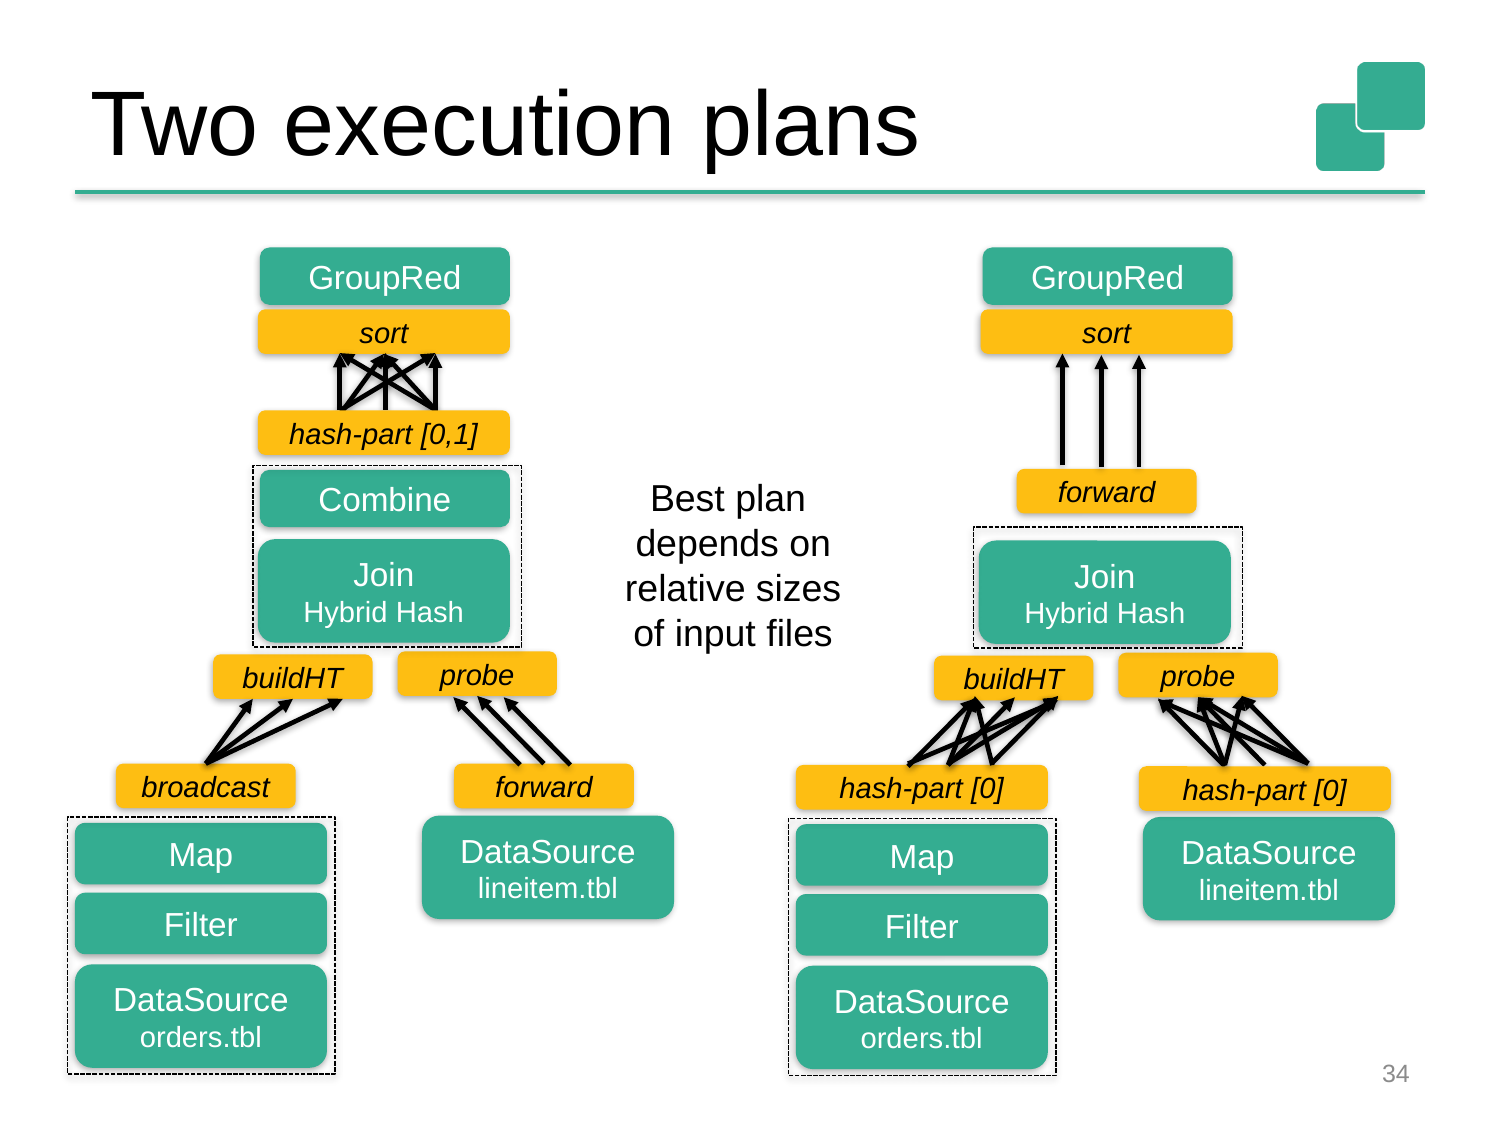

# Two execution plans
GroupRed
GroupRed
sort
sort
hash-part [0,1]

Best plan
depends on
relative sizes of input files
forward
Combine

Join
Hybrid Hash
Join
Hybrid Hash
probe
probe
buildHT
buildHT
broadcast
forward
hash-part [0]
hash-part [0]
DataSource
lineitem.tbl

DataSource
lineitem.tbl

Map
Map
Filter
Filter
DataSource
orders.tbl
DataSource
orders.tbl
34